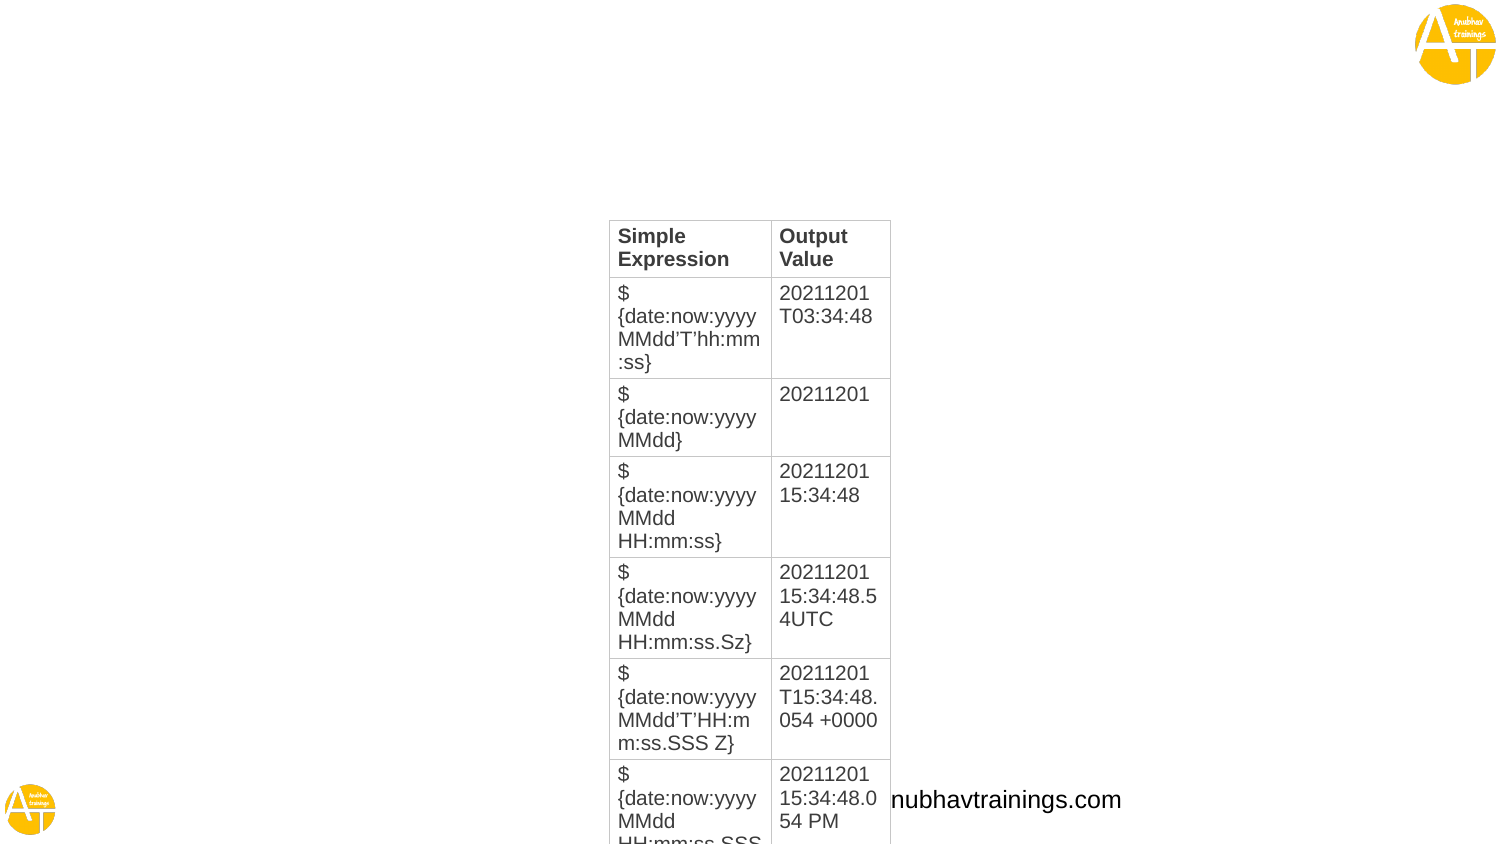

#
| Simple Expression | Output Value |
| --- | --- |
| ${date:now:yyyyMMdd’T’hh:mm:ss} | 20211201T03:34:48 |
| ${date:now:yyyyMMdd} | 20211201 |
| ${date:now:yyyyMMdd HH:mm:ss} | 20211201 15:34:48 |
| ${date:now:yyyyMMdd HH:mm:ss.Sz} | 20211201 15:34:48.54UTC |
| ${date:now:yyyyMMdd’T’HH:mm:ss.SSS Z} | 20211201T15:34:48.054 +0000 |
| ${date:now:yyyyMMdd HH:mm:ss.SSS aaa} | 20211201 15:34:48.054 PM |